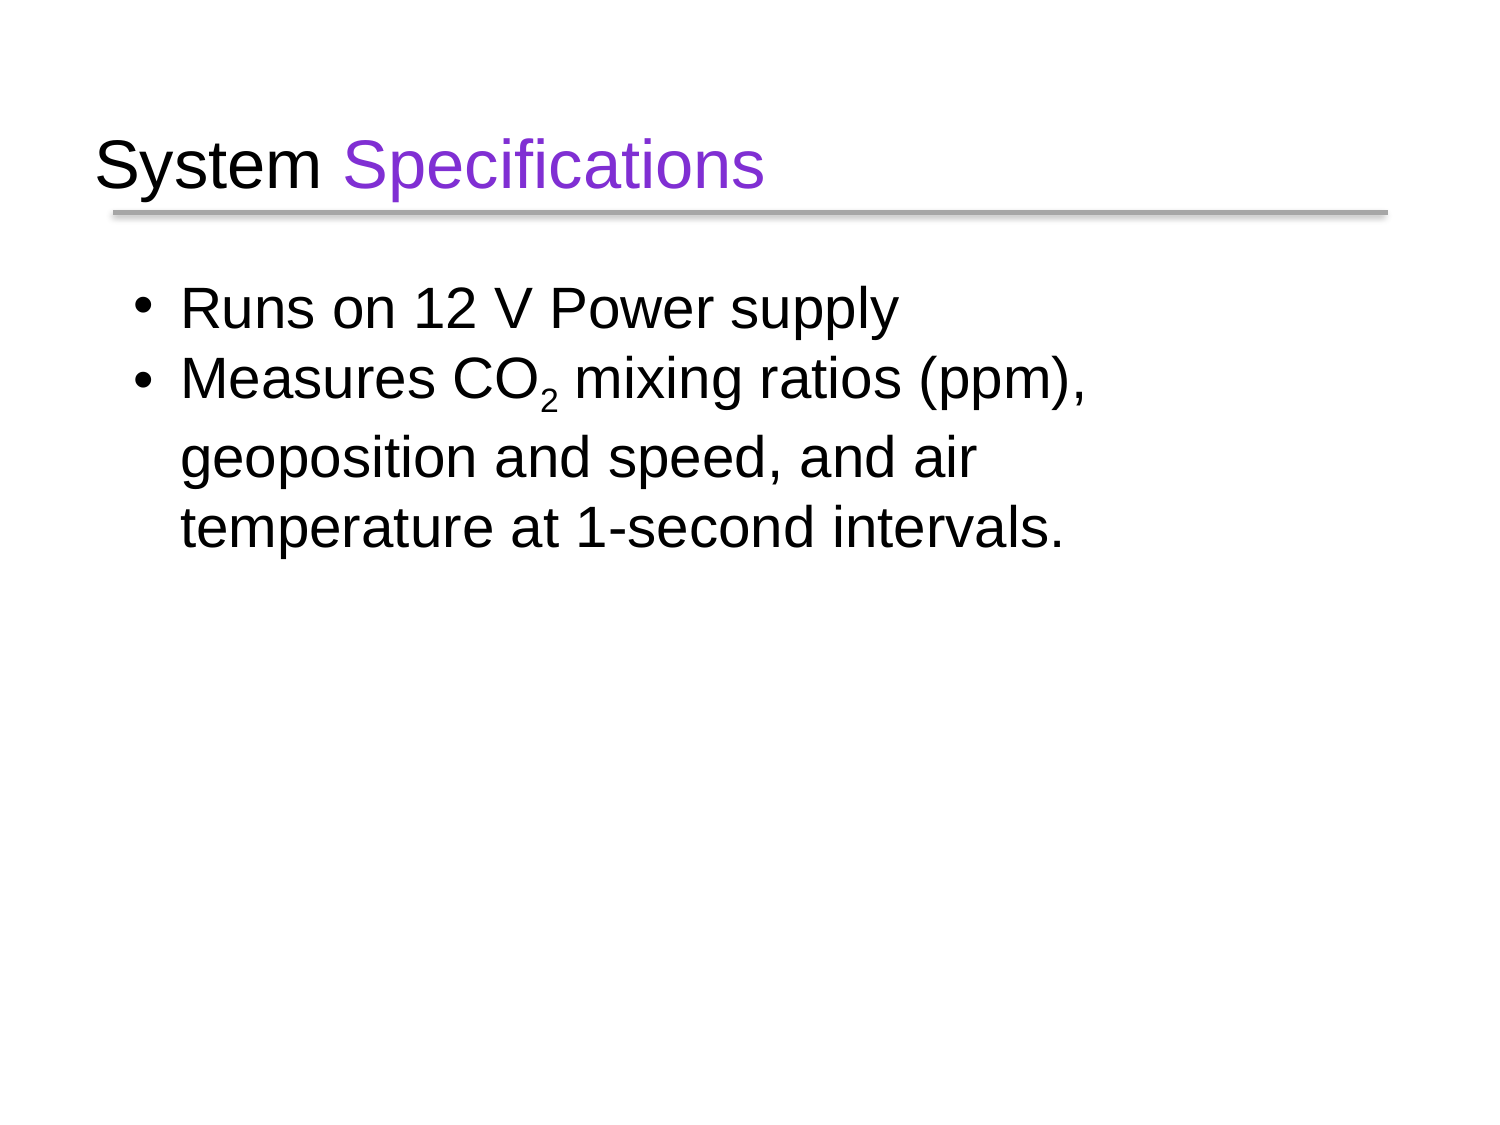

System Specifications
Runs on 12 V Power supply
Measures CO2 mixing ratios (ppm), geoposition and speed, and air temperature at 1-second intervals.